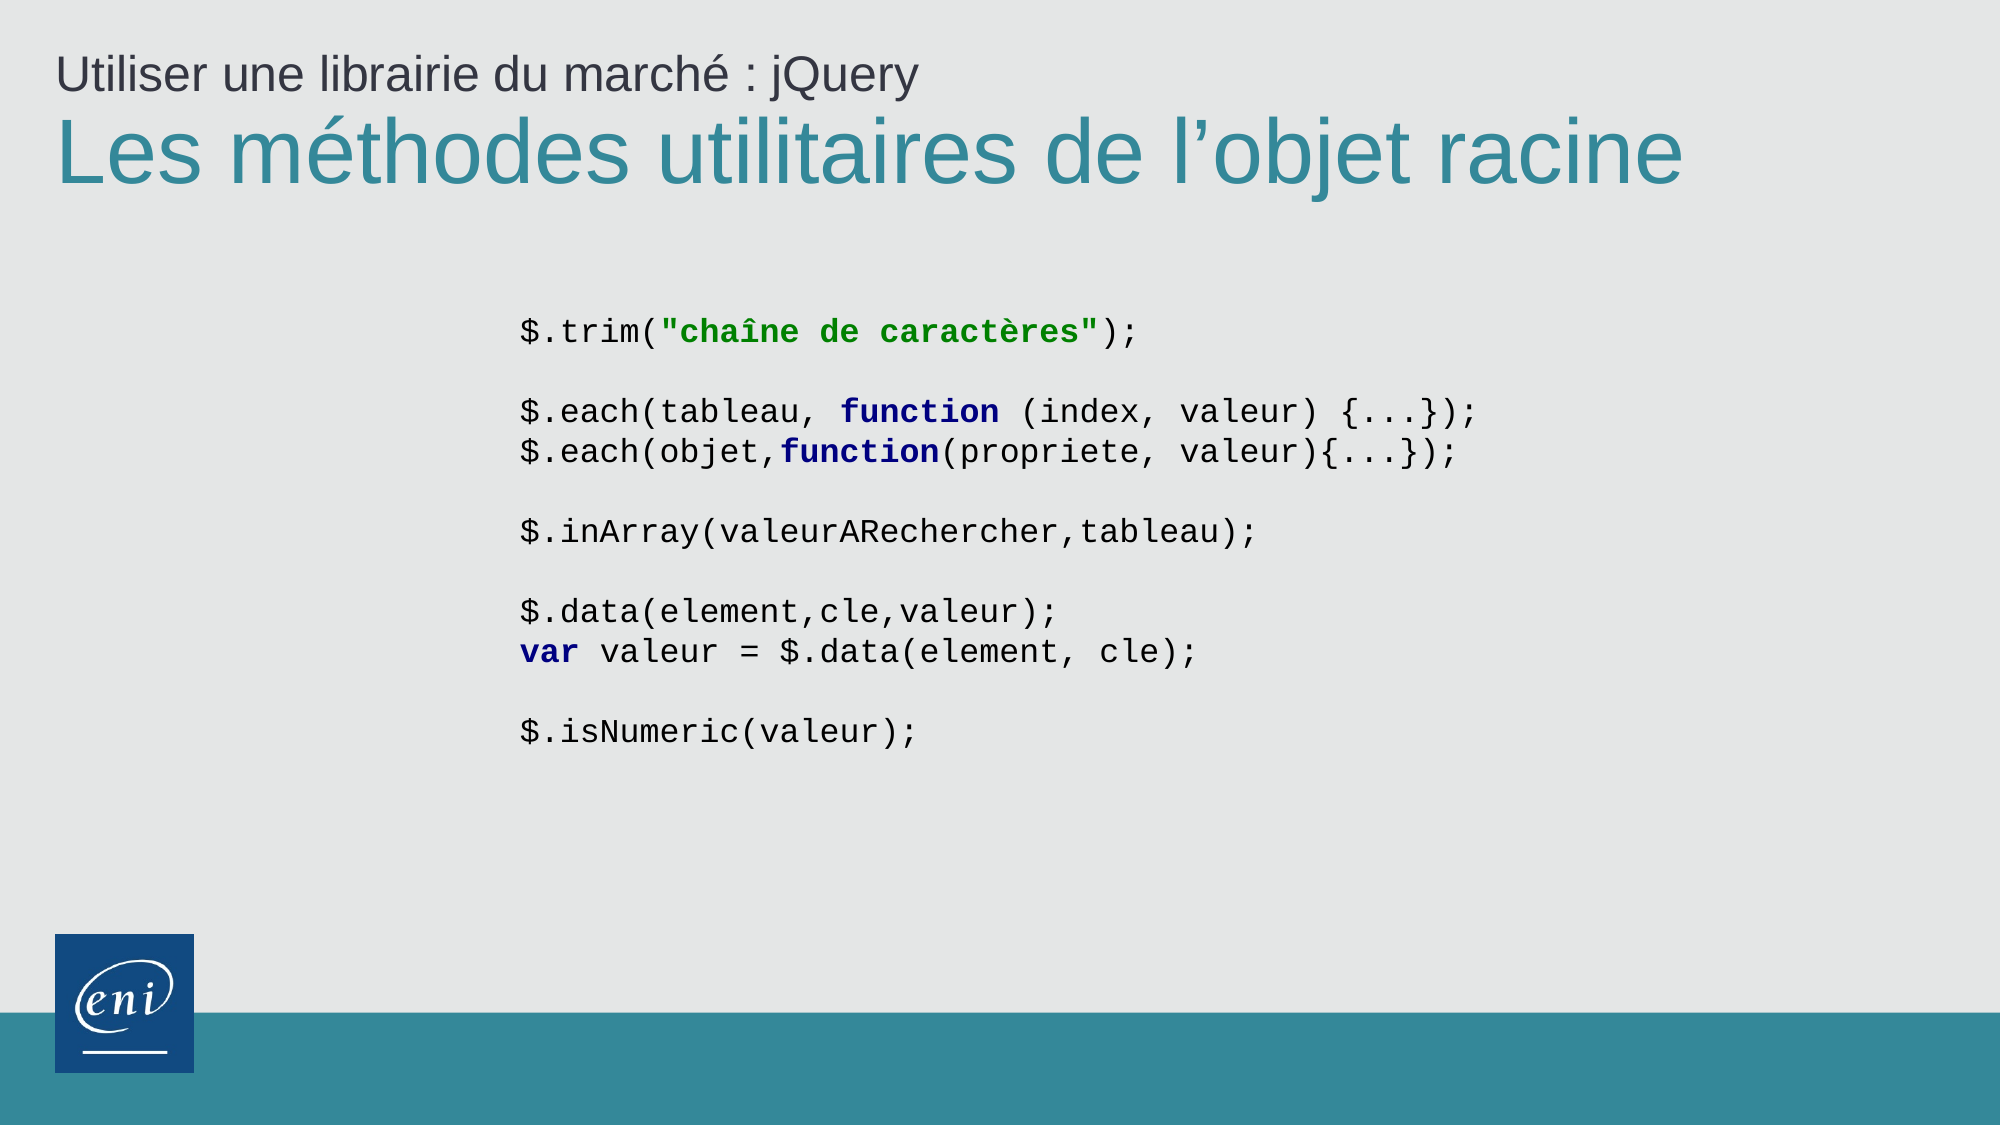

Utiliser une librairie du marché : jQuery
# Les méthodes utilitaires de l’objet racine
$.trim("chaîne de caractères");
$.each(tableau, function (index, valeur) {...});
$.each(objet,function(propriete, valeur){...});
$.inArray(valeurARechercher,tableau);

$.data(element,cle,valeur);
var valeur = $.data(element, cle);

$.isNumeric(valeur);